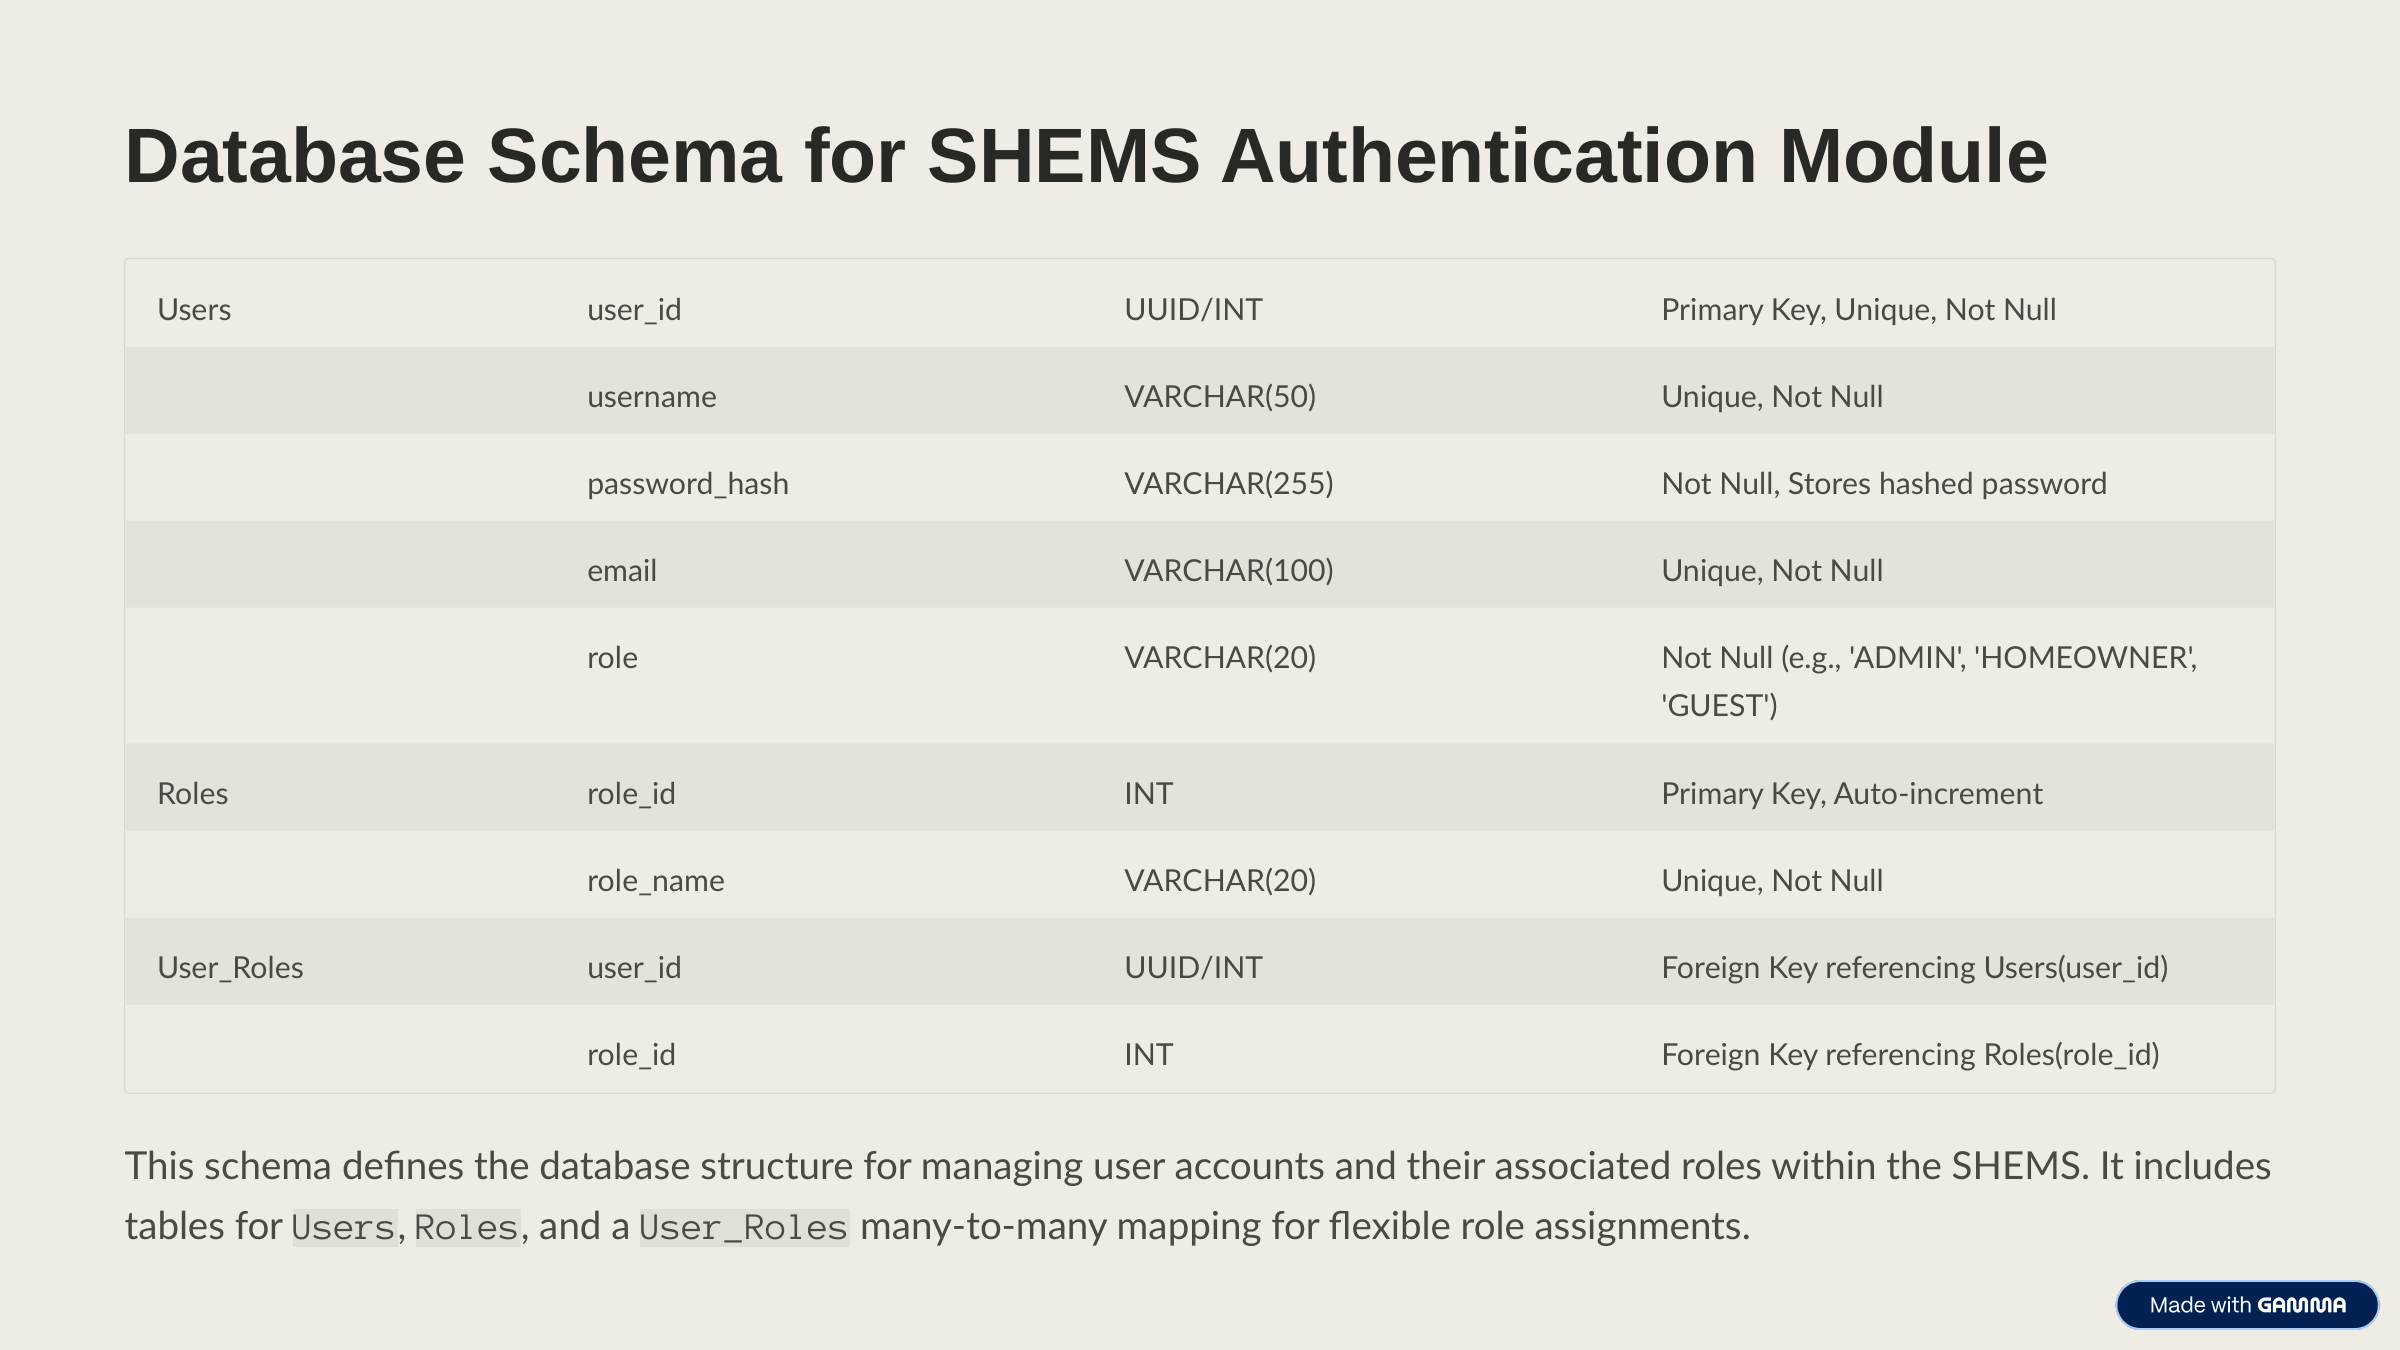

Database Schema for SHEMS Authentication Module

Users
user_id
UUID/INT
Primary Key, Unique, Not Null

username
VARCHAR(50)
Unique, Not Null

password_hash
VARCHAR(255)
Not Null, Stores hashed password

email
VARCHAR(100)
Unique, Not Null

role
VARCHAR(20)
Not Null (e.g., 'ADMIN', 'HOMEOWNER', 'GUEST')

Roles
role_id
INT
Primary Key, Auto-increment

role_name
VARCHAR(20)
Unique, Not Null

User_Roles
user_id
UUID/INT
Foreign Key referencing Users(user_id)

role_id
INT
Foreign Key referencing Roles(role_id)
This schema defines the database structure for managing user accounts and their associated roles within the SHEMS. It includes tables for Users, Roles, and a User_Roles many-to-many mapping for flexible role assignments.